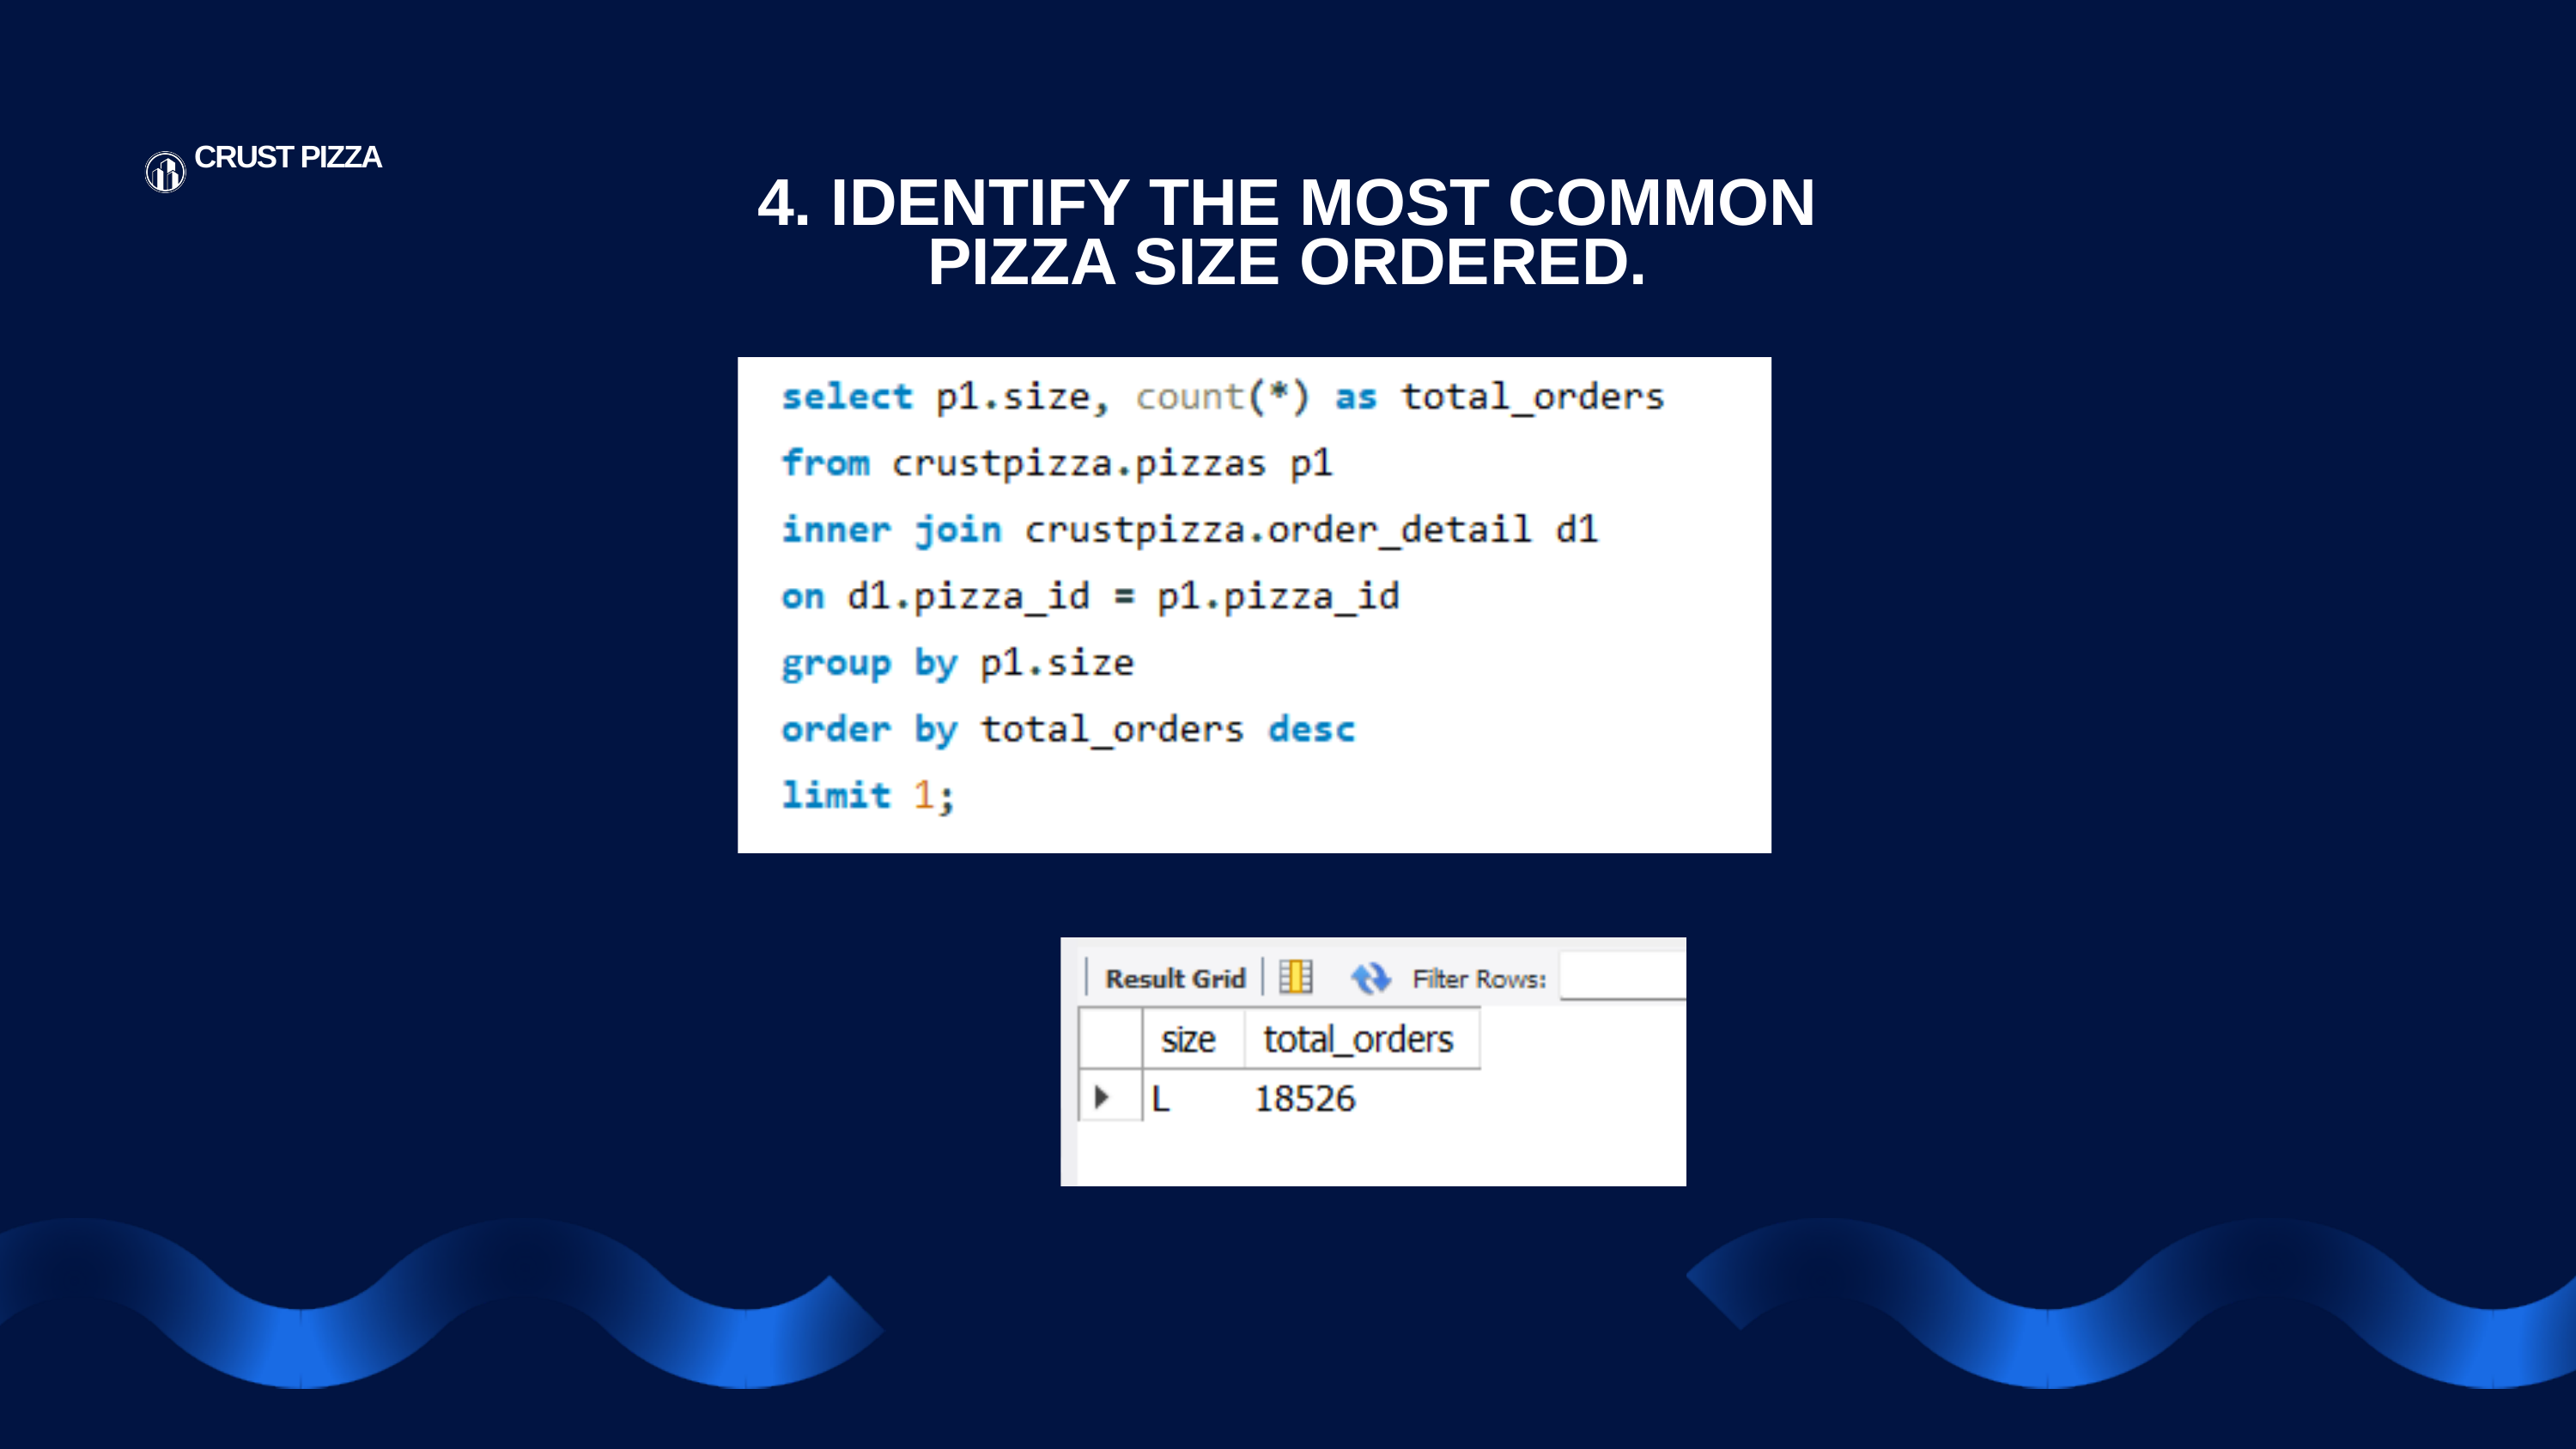

CRUST PIZZA

4. IDENTIFY THE MOST COMMON PIZZA SIZE ORDERED.